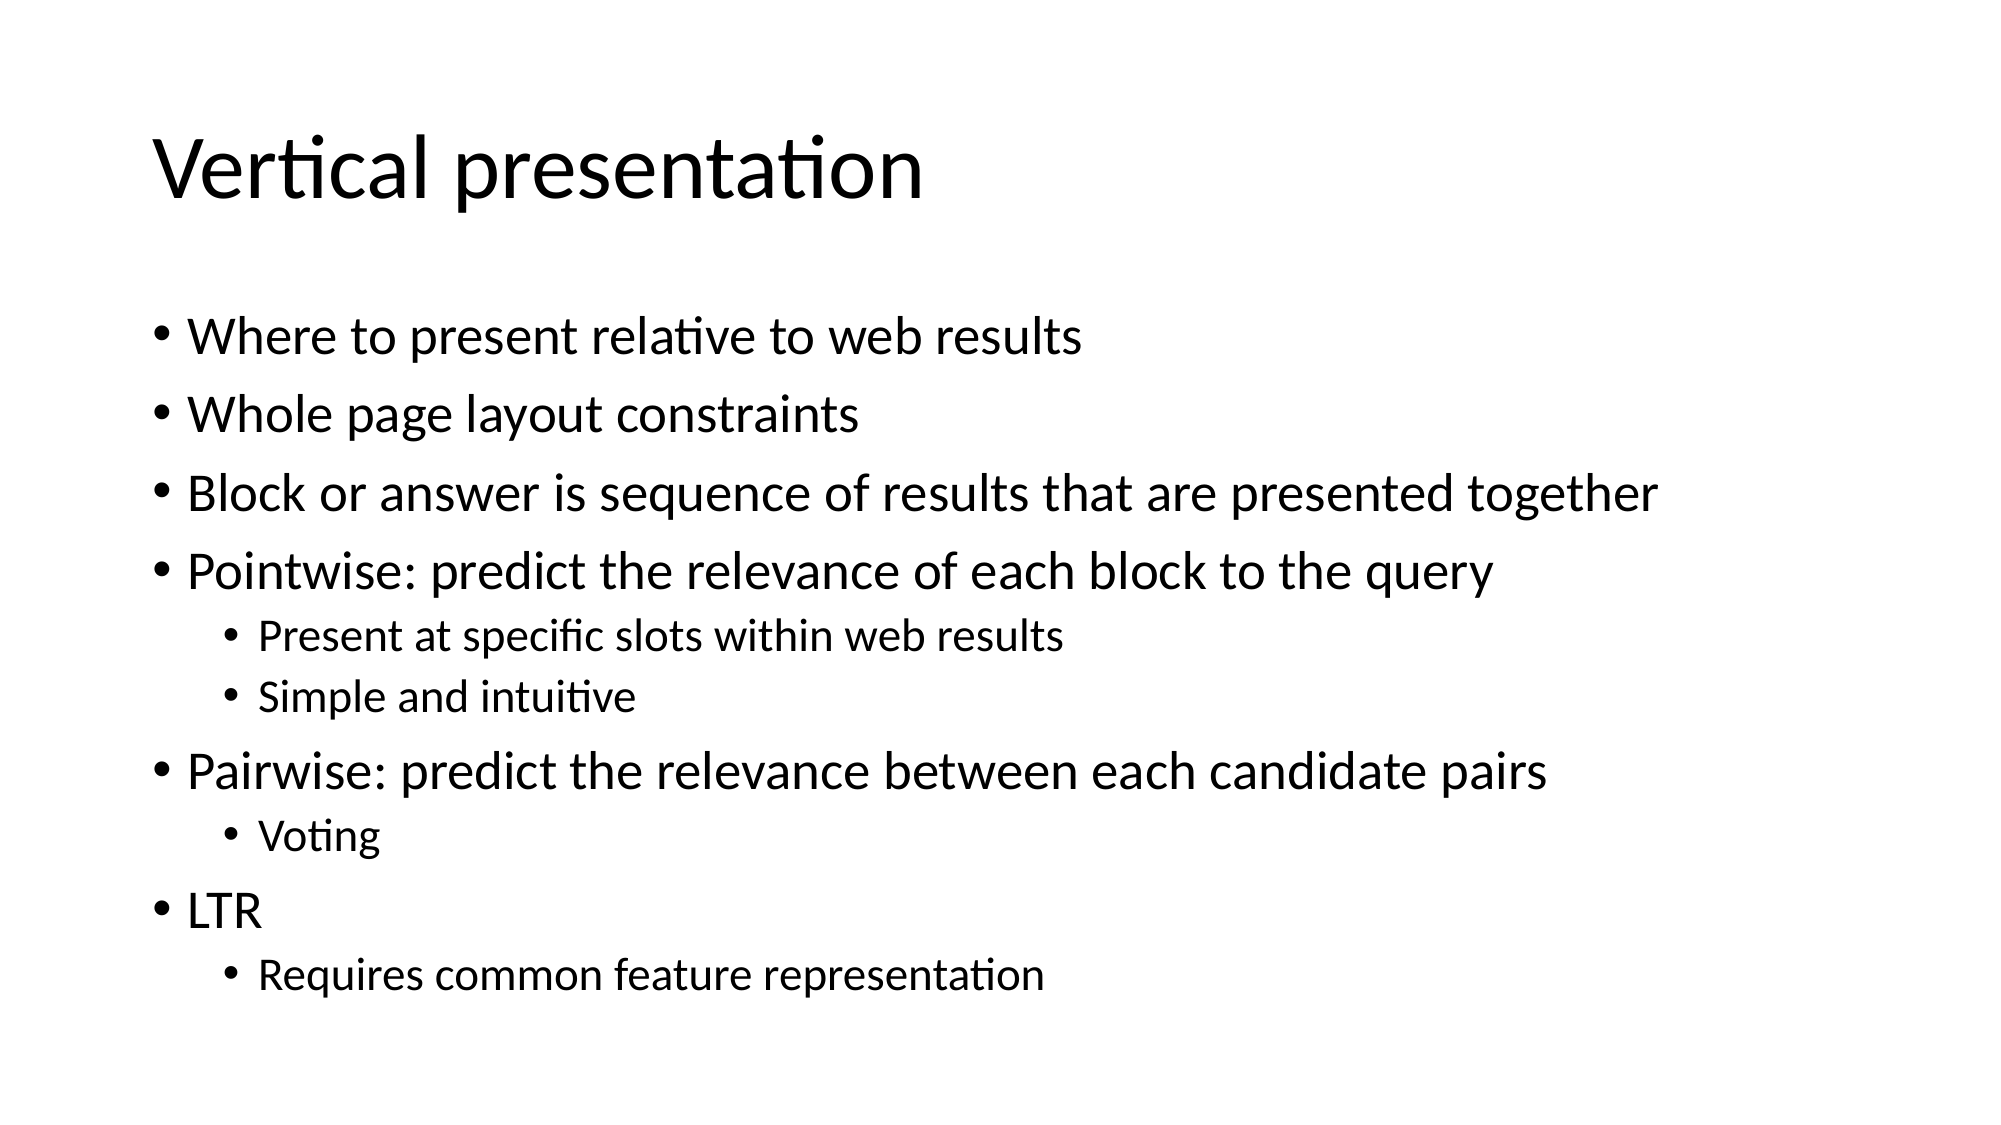

# Vertical presentation
Where to present relative to web results
Whole page layout constraints
Block or answer is sequence of results that are presented together
Pointwise: predict the relevance of each block to the query
Present at specific slots within web results
Simple and intuitive
Pairwise: predict the relevance between each candidate pairs
Voting
LTR
Requires common feature representation